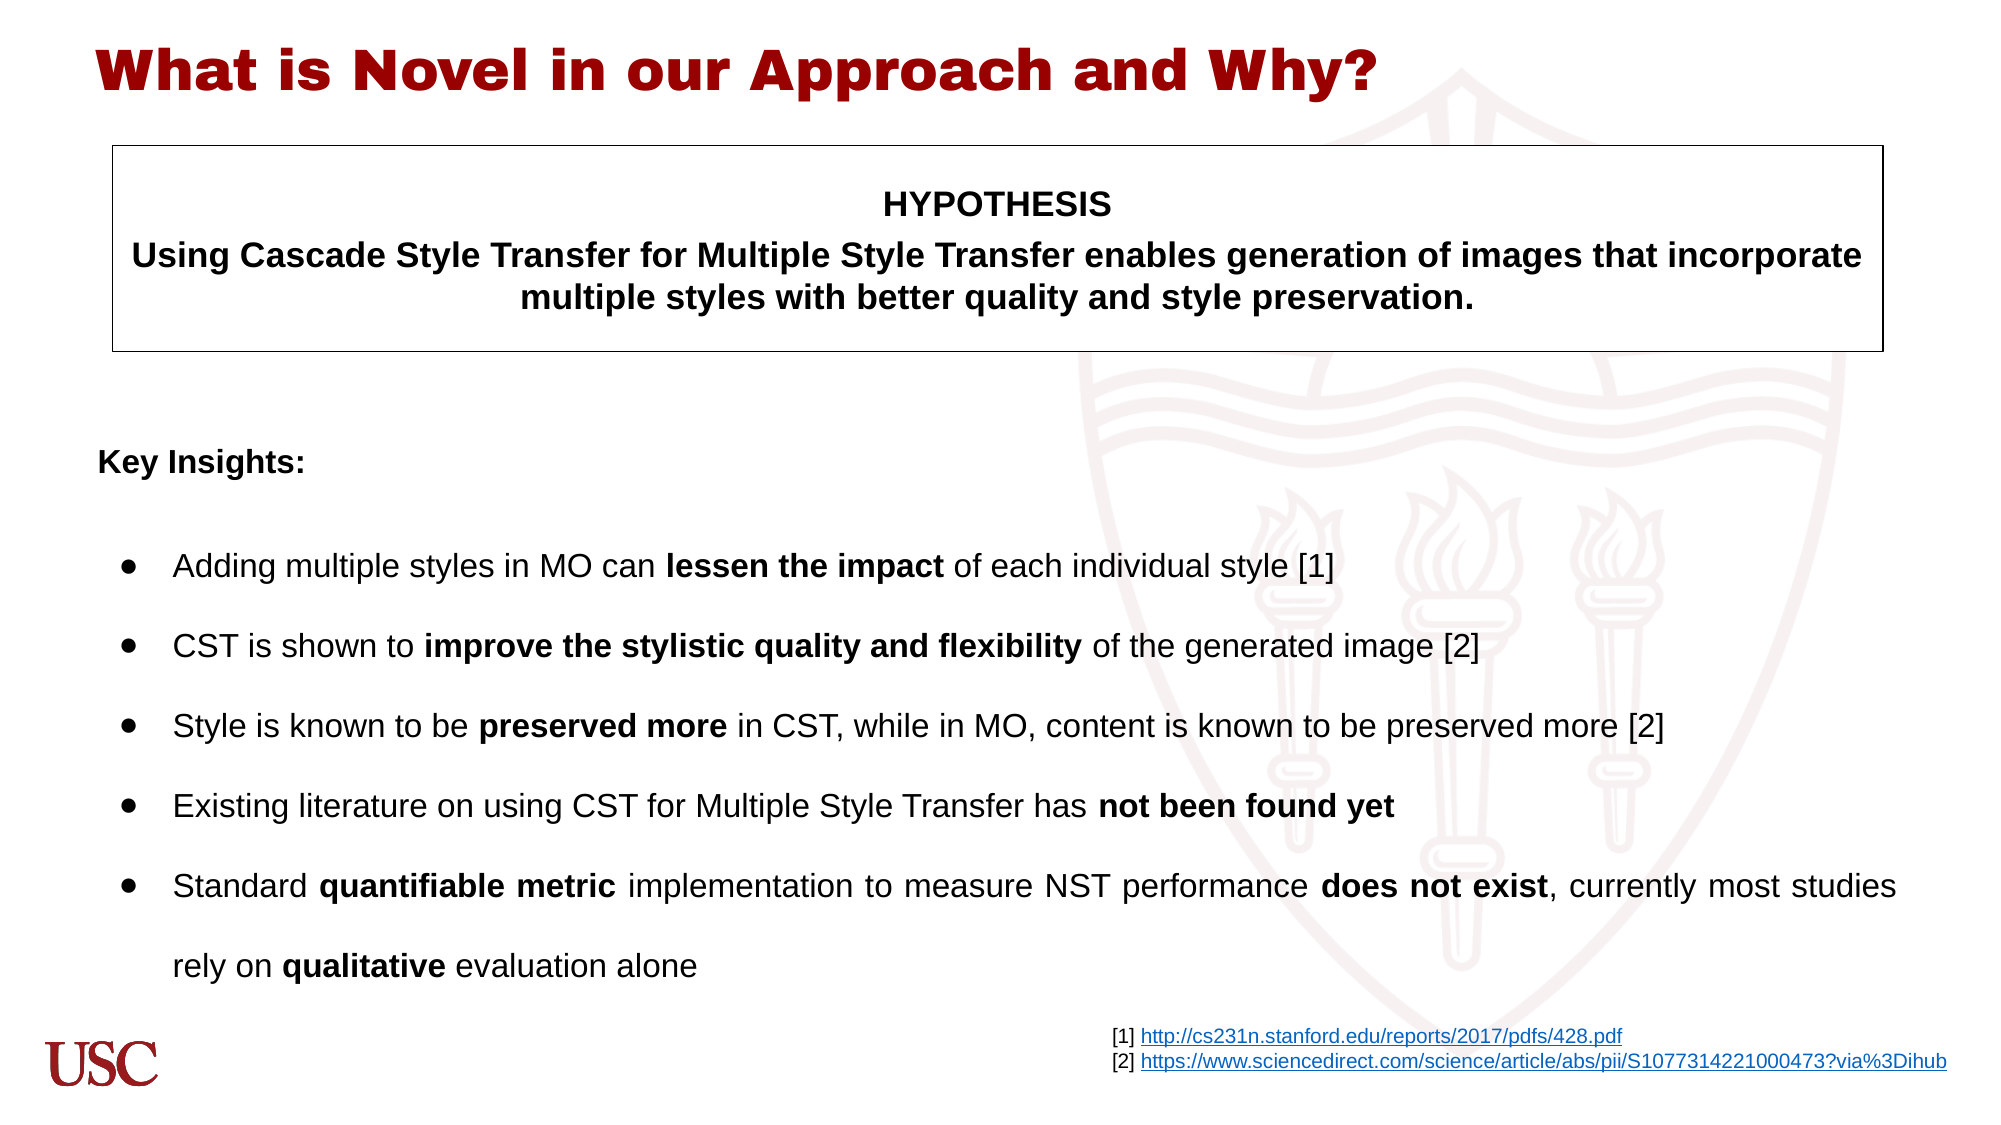

What is Novel in our Approach and Why?

HYPOTHESIS
Using Cascade Style Transfer for Multiple Style Transfer enables generation of images that incorporate multiple styles with better quality and style preservation.

Key Insights:
Adding multiple styles in MO can lessen the impact of each individual style [1]
CST is shown to improve the stylistic quality and flexibility of the generated image [2]
Style is known to be preserved more in CST, while in MO, content is known to be preserved more [2]
Existing literature on using CST for Multiple Style Transfer has not been found yet
Standard quantifiable metric implementation to measure NST performance does not exist, currently most studies rely on qualitative evaluation alone
[1] http://cs231n.stanford.edu/reports/2017/pdfs/428.pdf
[2] https://www.sciencedirect.com/science/article/abs/pii/S1077314221000473?via%3Dihub